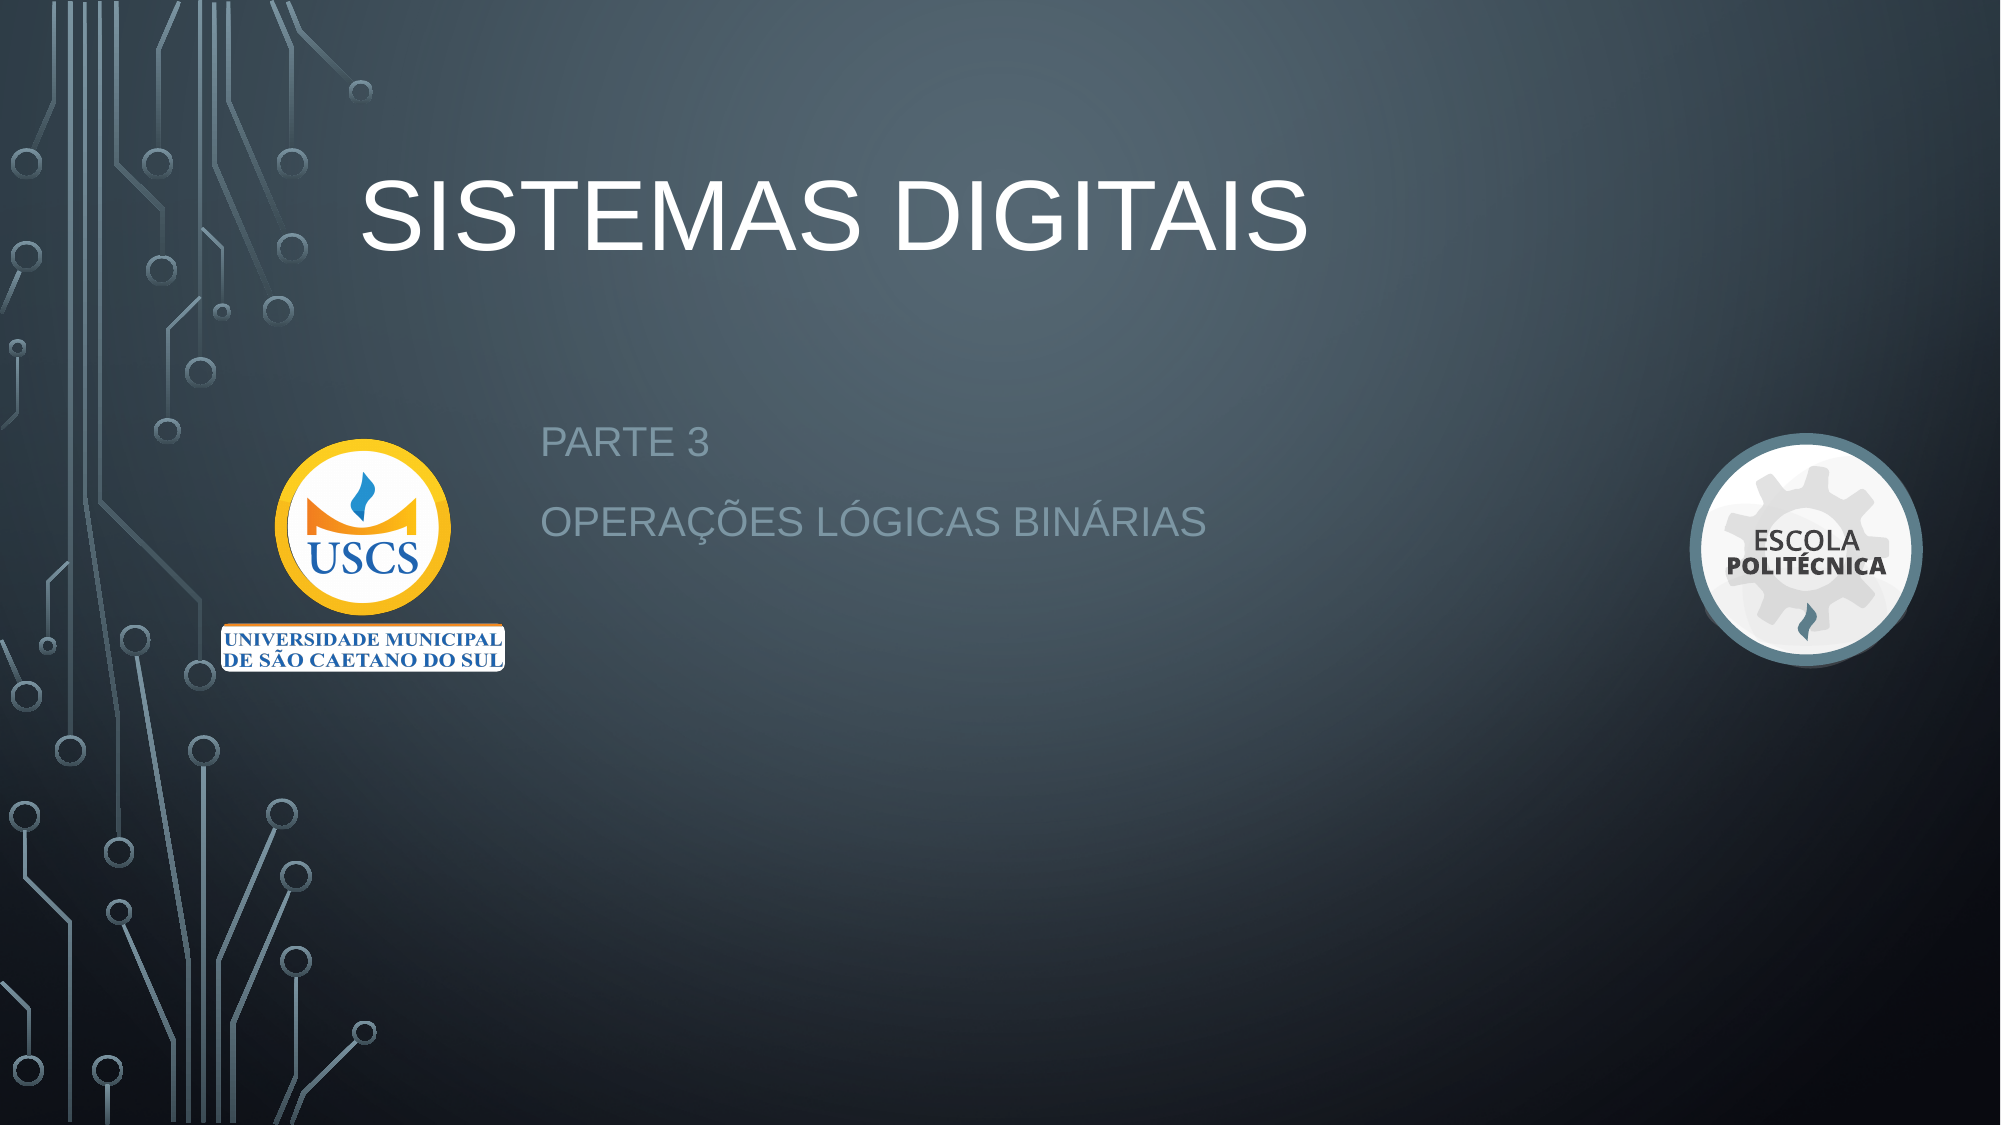

# SISTEMAS DIGITAIS
PARTE 3
OPERAÇÕES LÓGICAS BINÁRIAS